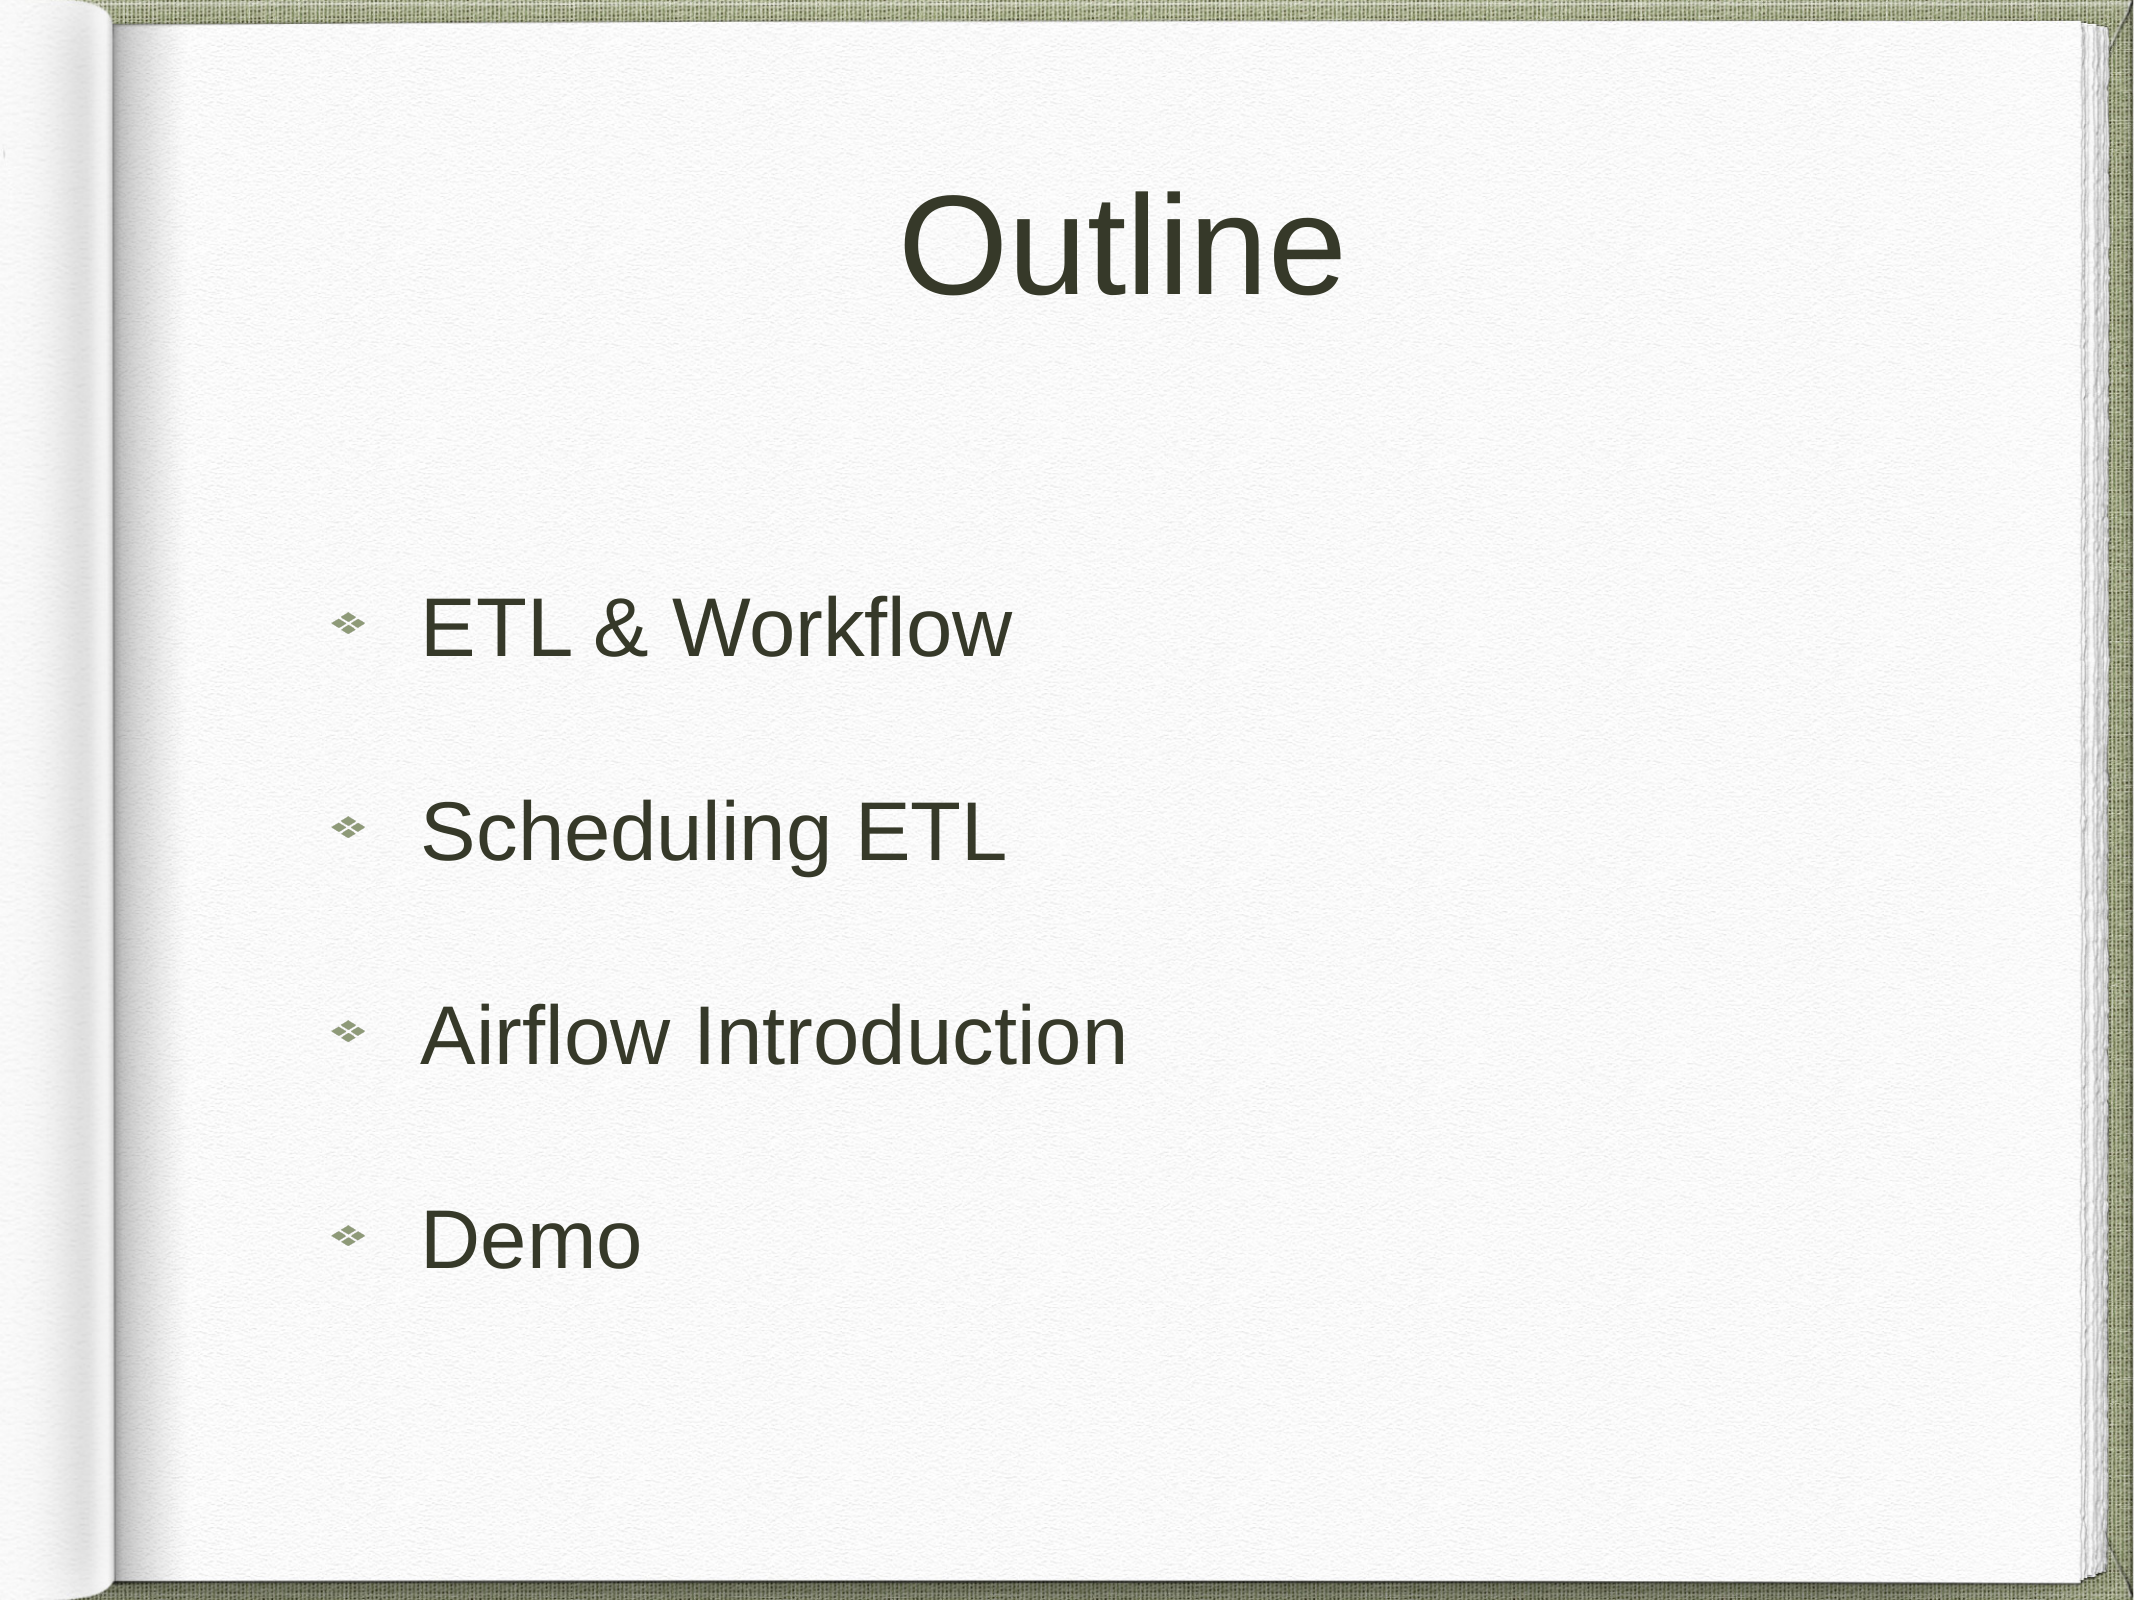

# Outline
ETL & Workflow
Scheduling ETL
Airflow Introduction
Demo